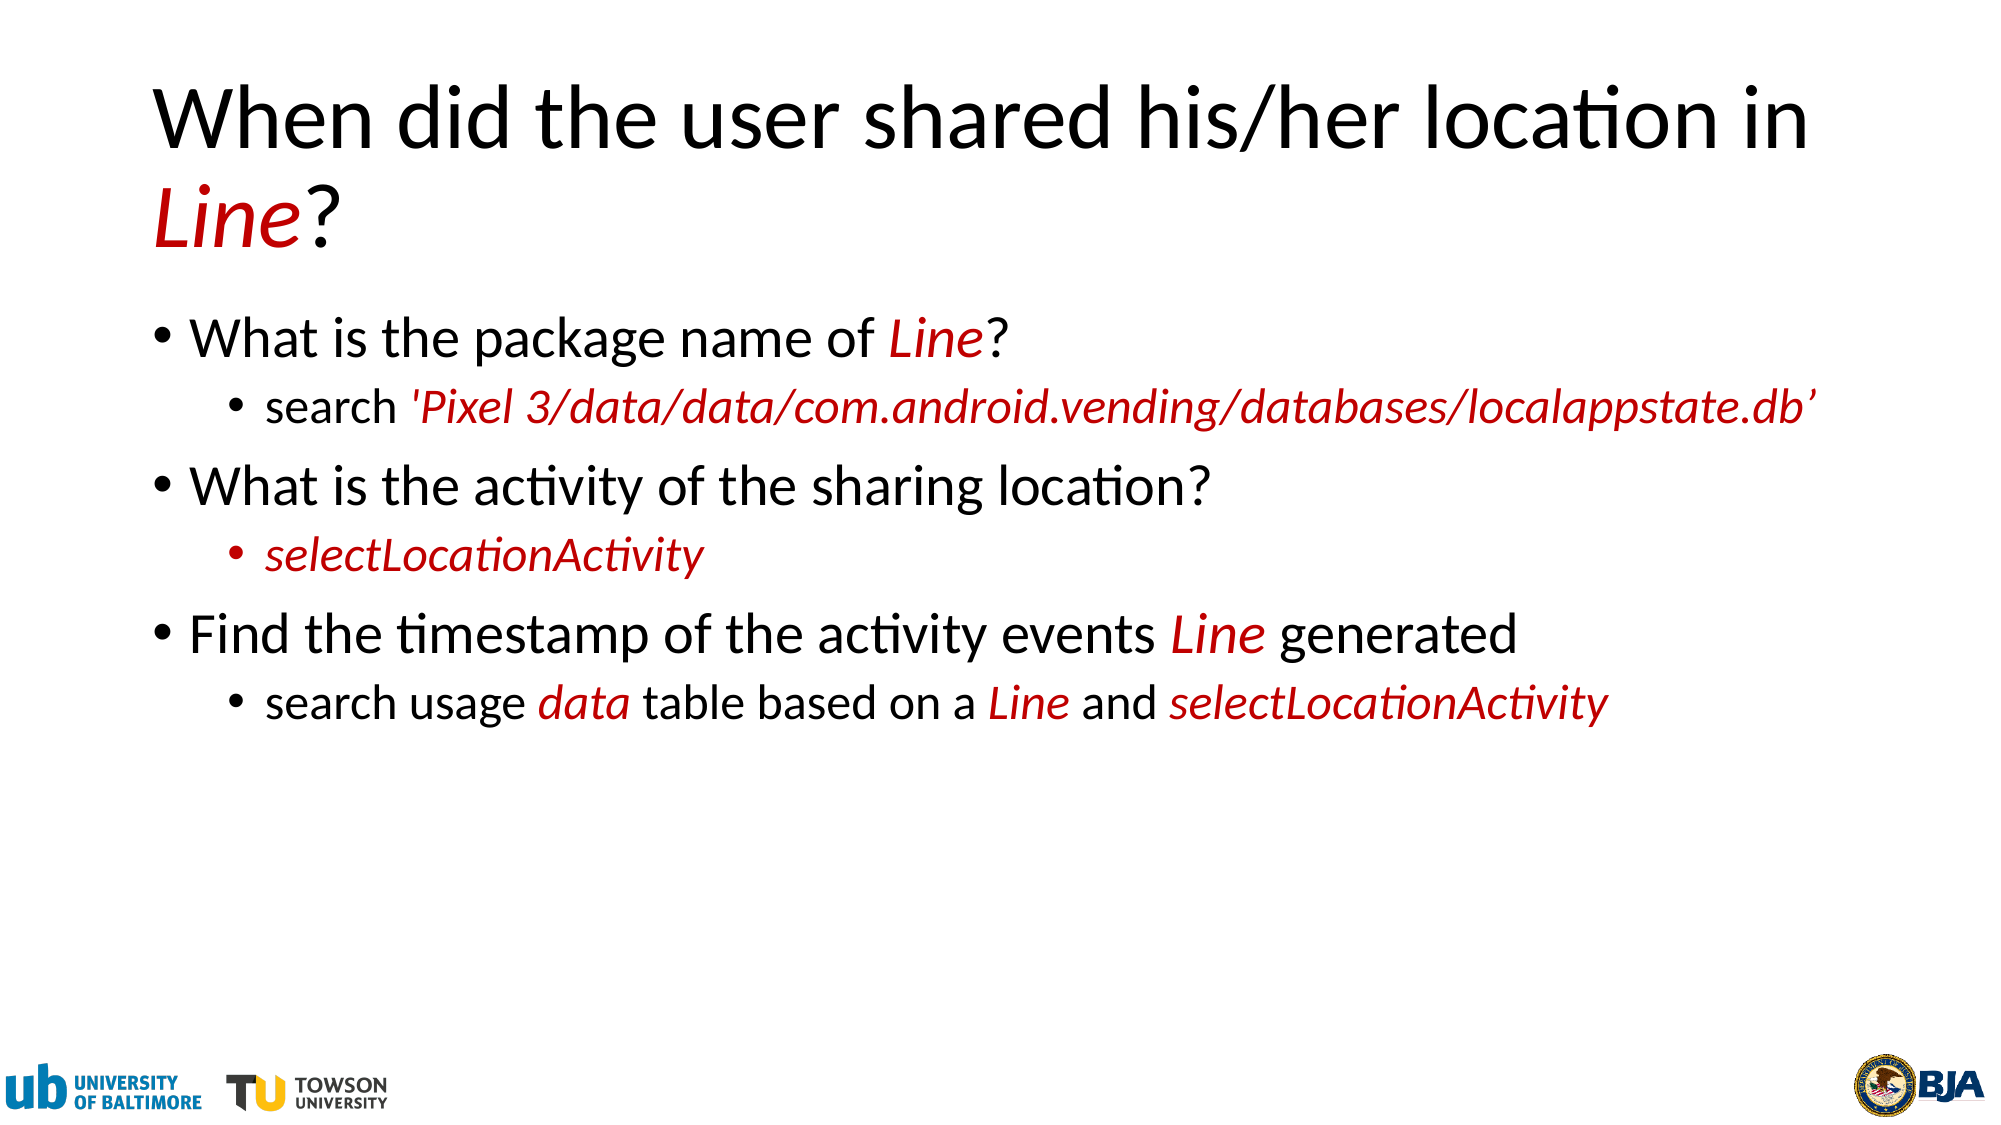

# When did the user shared his/her location in Line?
What is the package name of Line?
search 'Pixel 3/data/data/com.android.vending/databases/localappstate.db’
What is the activity of the sharing location?
selectLocationActivity
Find the timestamp of the activity events Line generated
search usage data table based on a Line and selectLocationActivity